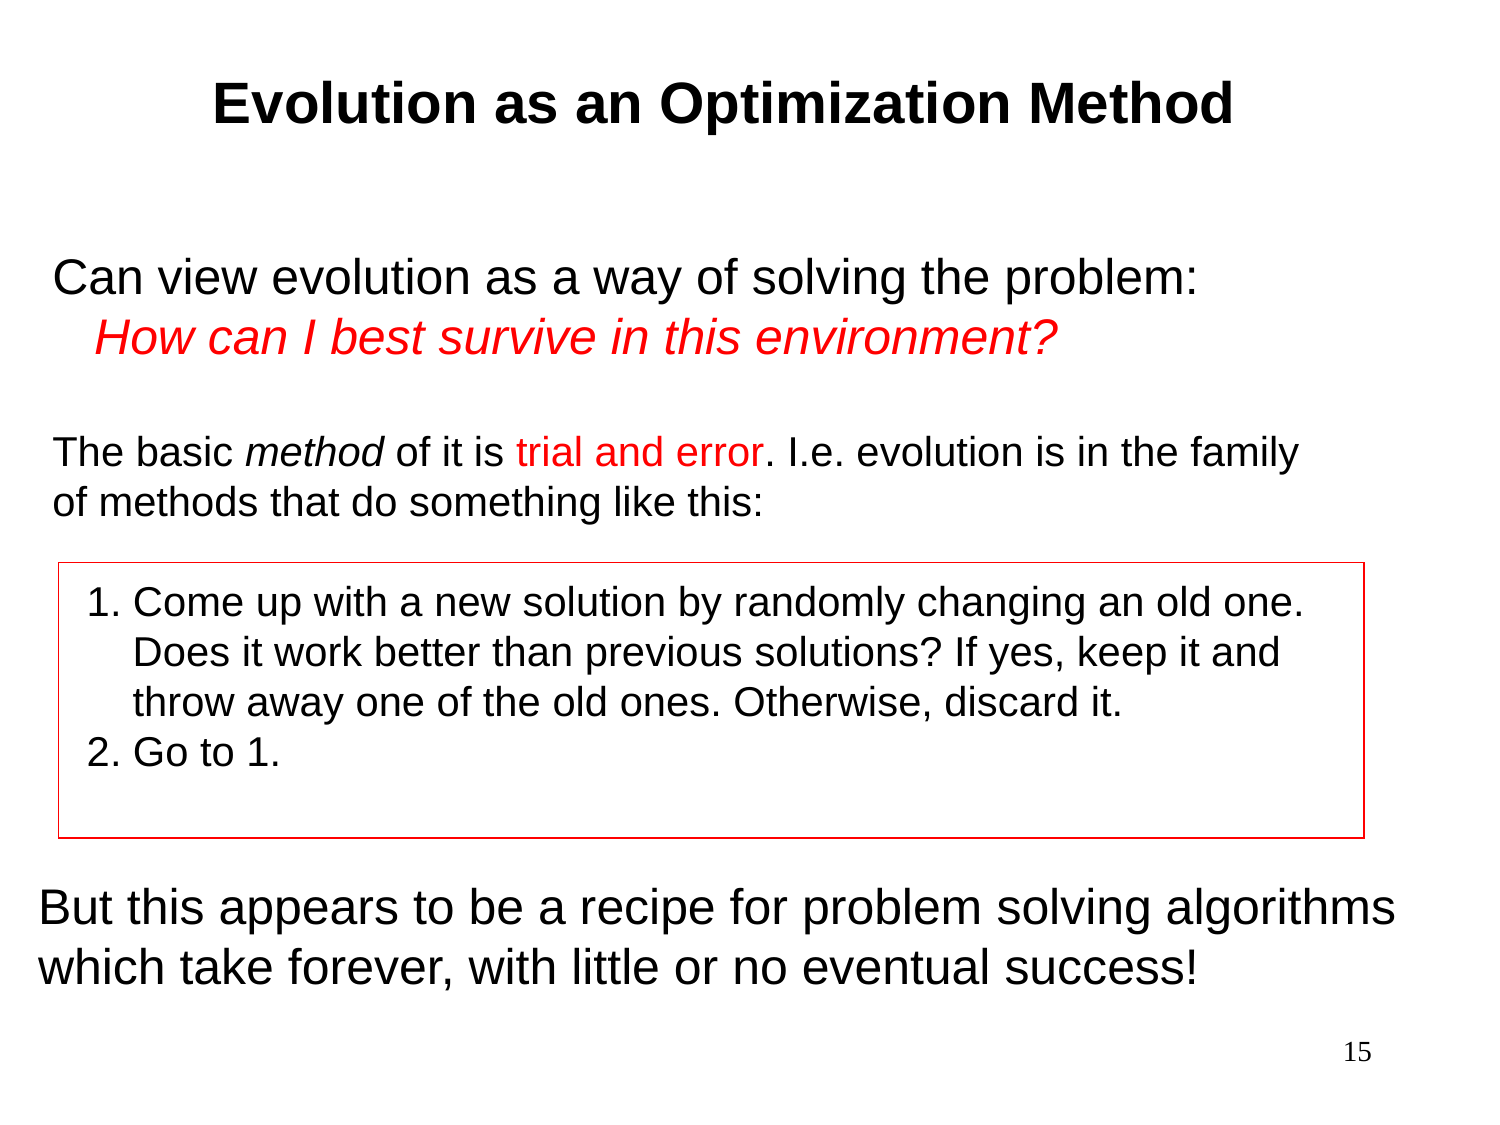

# Evolution as an Optimization Method
Can view evolution as a way of solving the problem:
   How can I best survive in this environment?

The basic method of it is trial and error. I.e. evolution is in the family
of methods that do something like this:

   1. Come up with a new solution by randomly changing an old one.
       Does it work better than previous solutions? If yes, keep it and
       throw away one of the old ones. Otherwise, discard it.
   2. Go to 1.

But this appears to be a recipe for problem solving algorithms which take forever, with little or no eventual success!
15